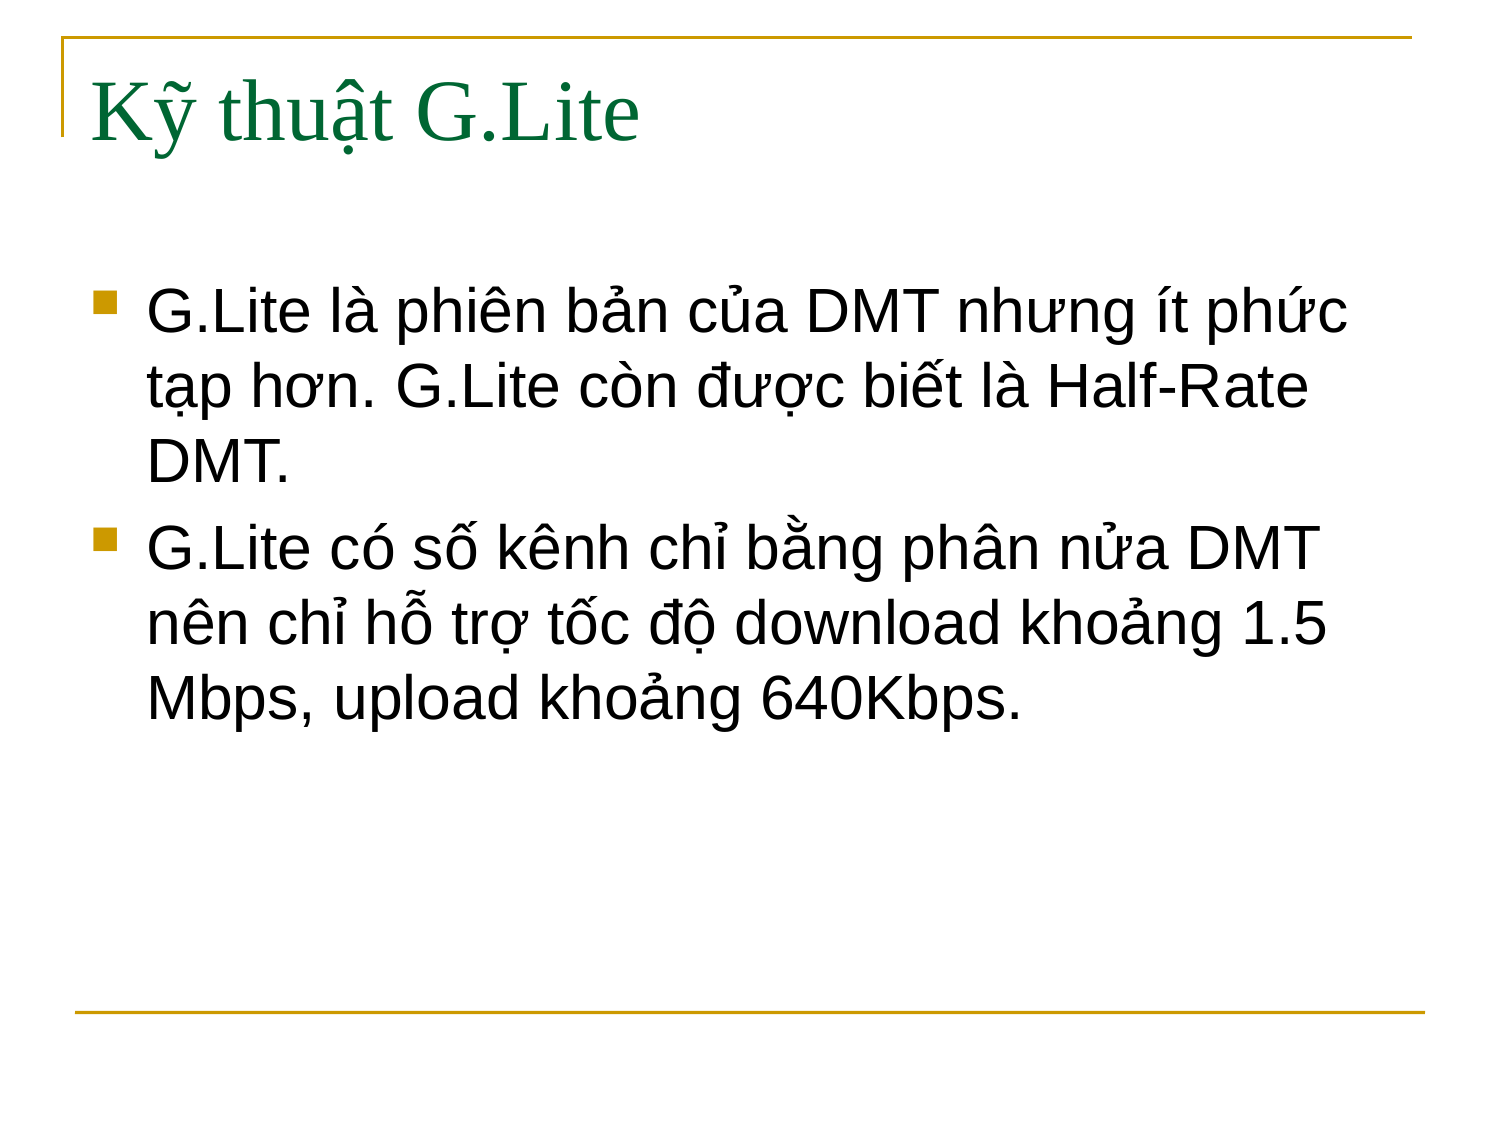

# Kỹ thuật G.Lite
G.Lite là phiên bản của DMT nhưng ít phức tạp hơn. G.Lite còn được biết là Half-Rate DMT.
G.Lite có số kênh chỉ bằng phân nửa DMT nên chỉ hỗ trợ tốc độ download khoảng 1.5 Mbps, upload khoảng 640Kbps.